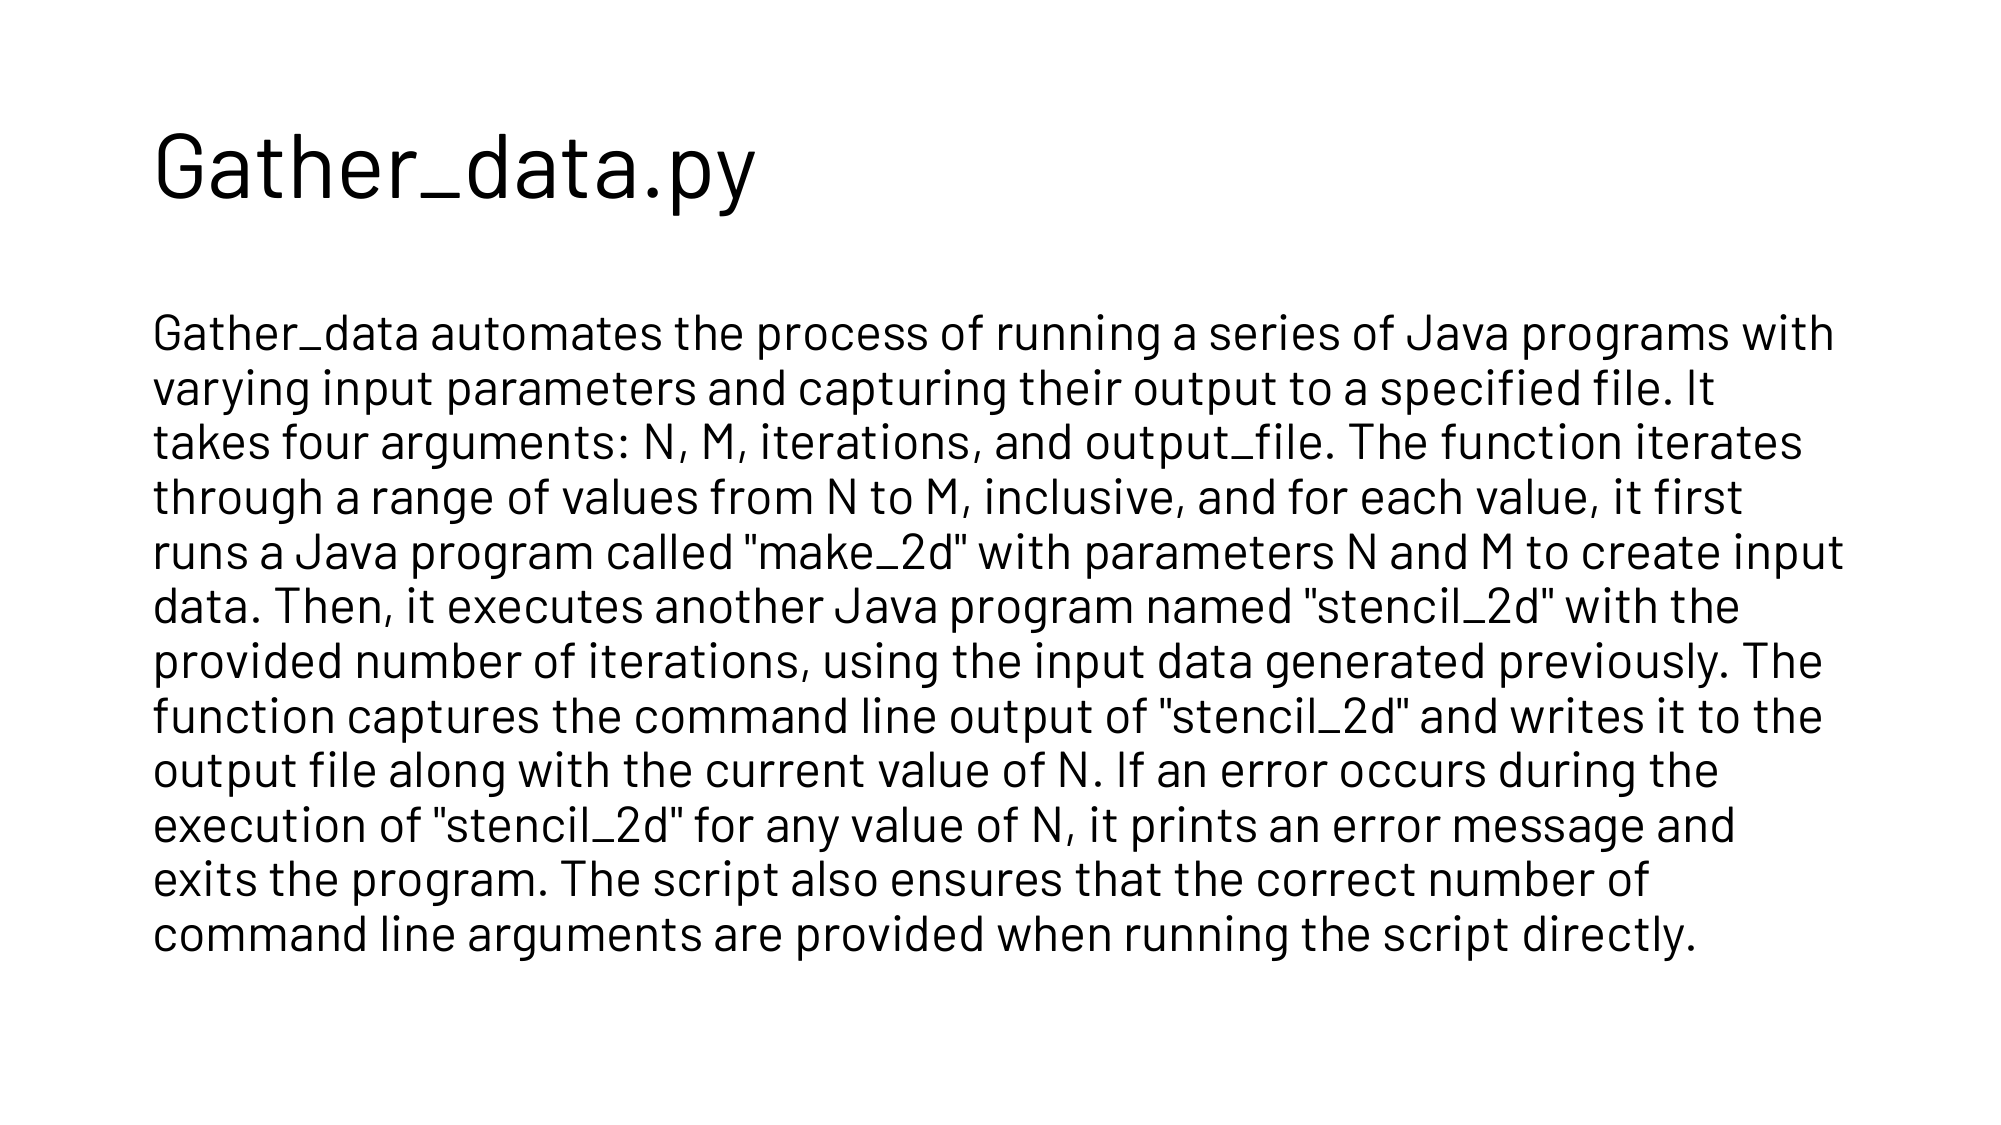

# Gather_data.py
Gather_data automates the process of running a series of Java programs with varying input parameters and capturing their output to a specified file. It takes four arguments: N, M, iterations, and output_file. The function iterates through a range of values from N to M, inclusive, and for each value, it first runs a Java program called "make_2d" with parameters N and M to create input data. Then, it executes another Java program named "stencil_2d" with the provided number of iterations, using the input data generated previously. The function captures the command line output of "stencil_2d" and writes it to the output file along with the current value of N. If an error occurs during the execution of "stencil_2d" for any value of N, it prints an error message and exits the program. The script also ensures that the correct number of command line arguments are provided when running the script directly.